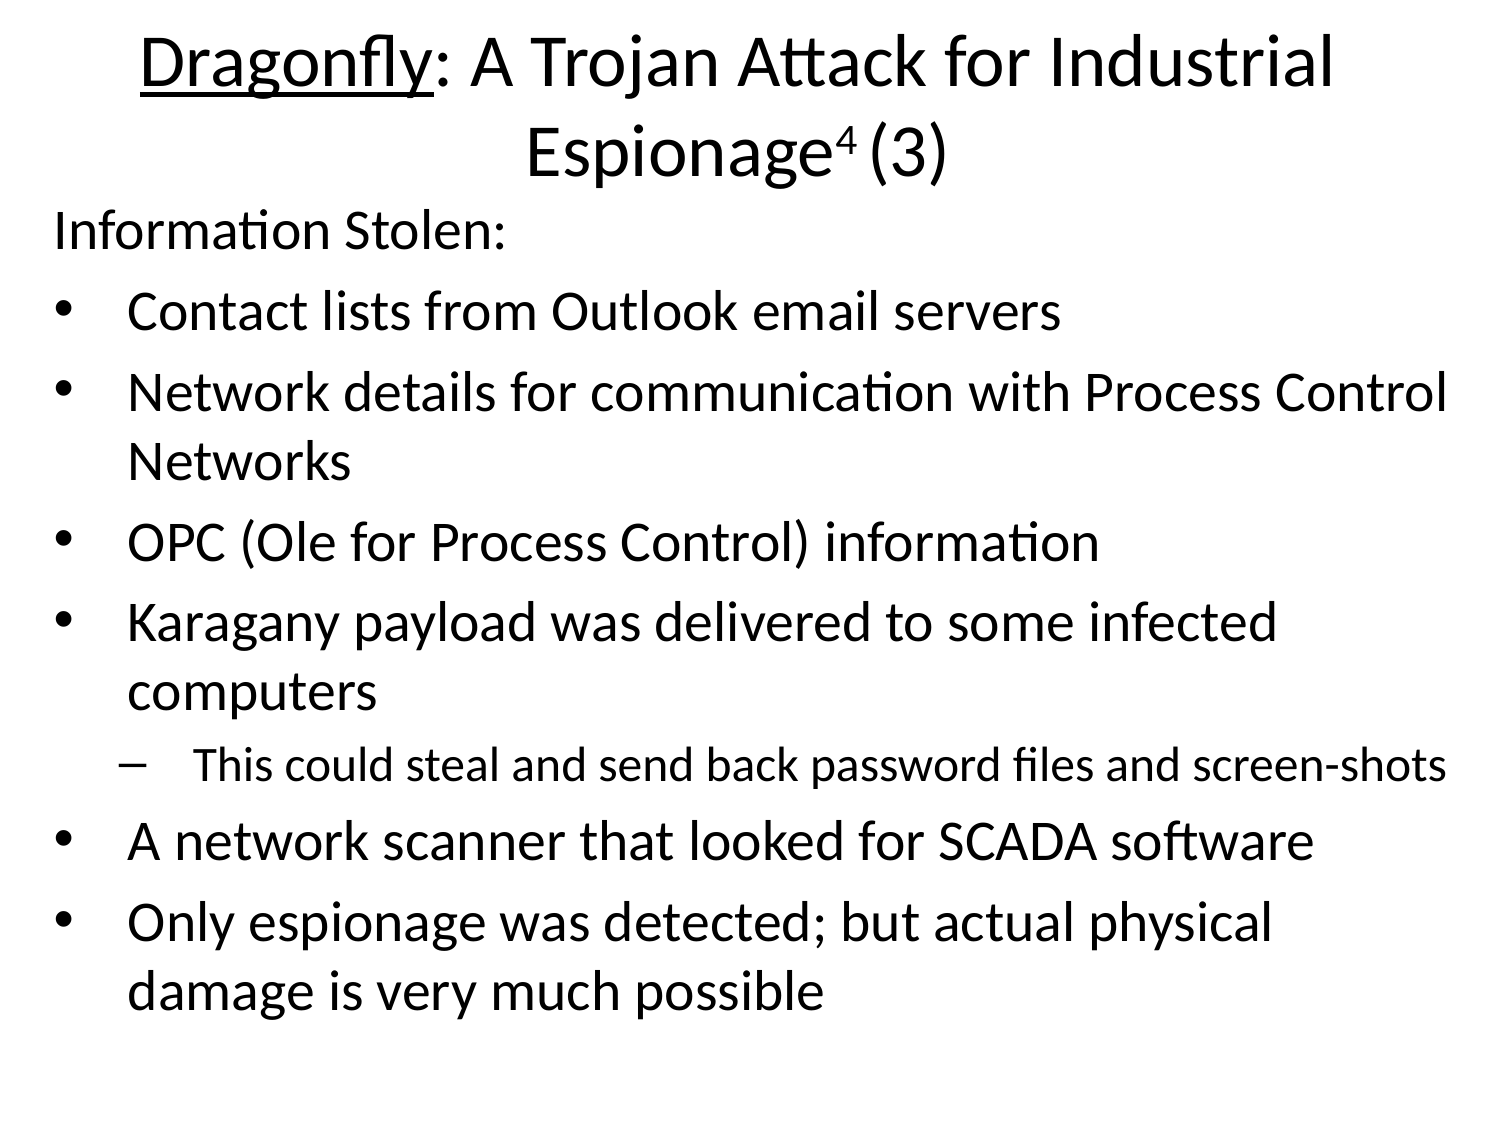

# Dragonfly: A Trojan Attack for Industrial Espionage4 (3)
Information Stolen:
Contact lists from Outlook email servers
Network details for communication with Process Control Networks
OPC (Ole for Process Control) information
Karagany payload was delivered to some infected computers
This could steal and send back password files and screen-shots
A network scanner that looked for SCADA software
Only espionage was detected; but actual physical damage is very much possible